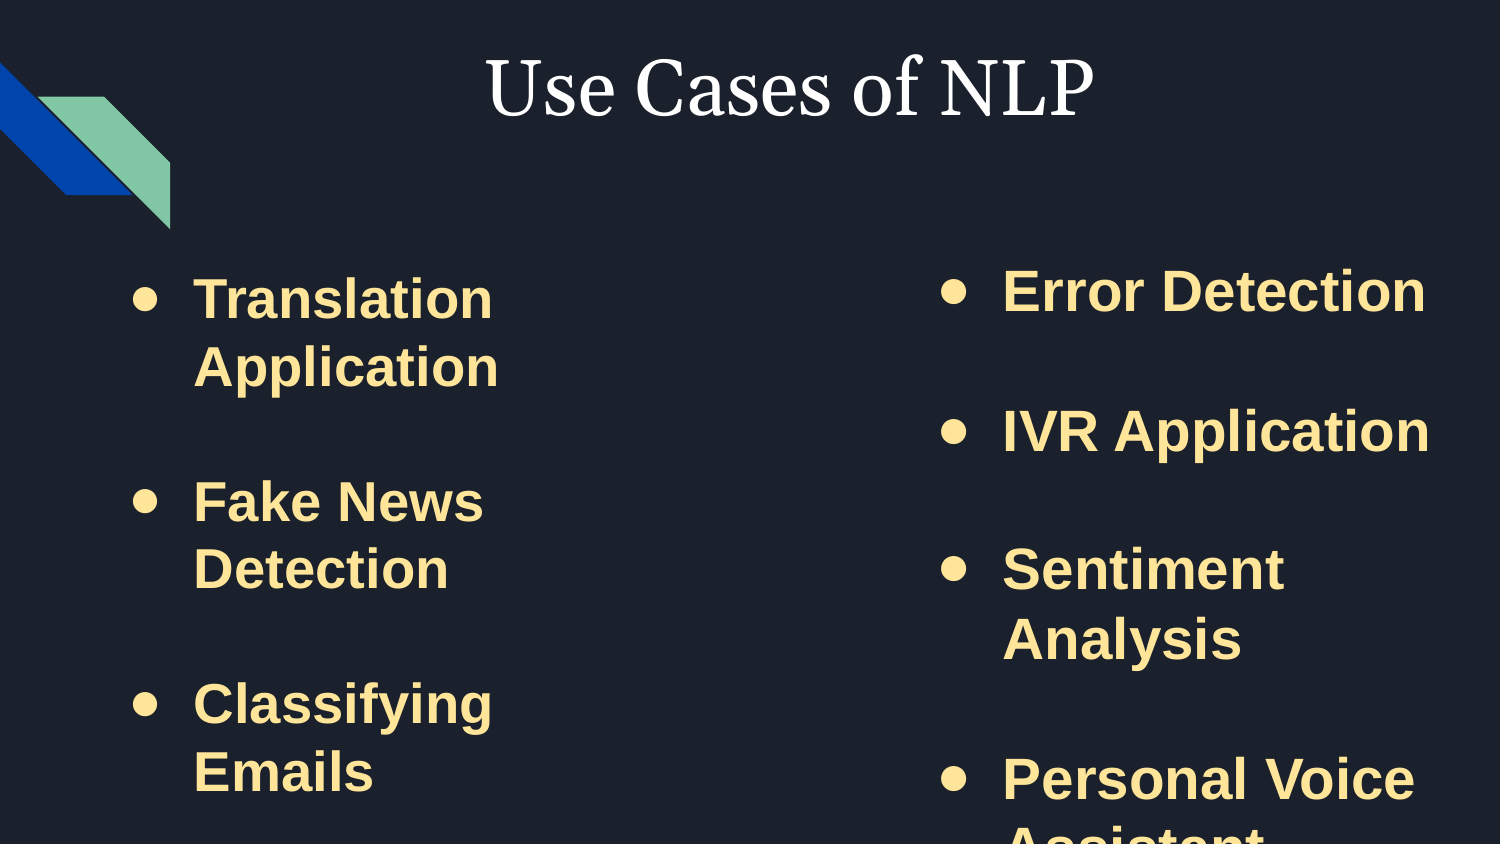

# Use Cases of NLP
Error Detection

IVR Application

Sentiment Analysis

Personal Voice Assistant
Translation Application

Fake News Detection

Classifying Emails

Predicting Disease